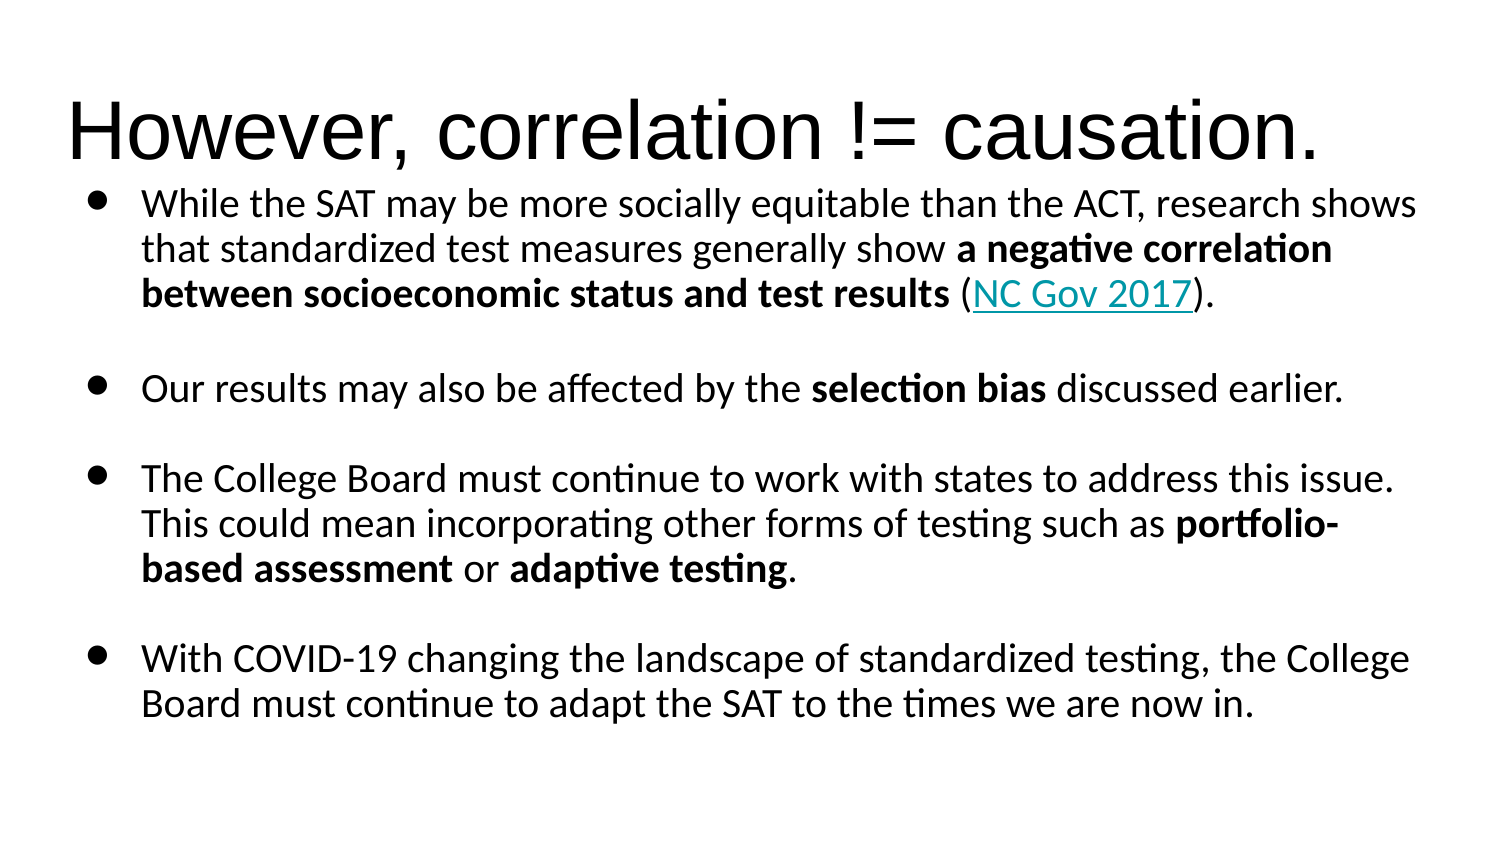

# However, correlation != causation.
While the SAT may be more socially equitable than the ACT, research shows that standardized test measures generally show a negative correlation between socioeconomic status and test results (NC Gov 2017).
Our results may also be affected by the selection bias discussed earlier.
The College Board must continue to work with states to address this issue. This could mean incorporating other forms of testing such as portfolio-based assessment or adaptive testing.
With COVID-19 changing the landscape of standardized testing, the College Board must continue to adapt the SAT to the times we are now in.